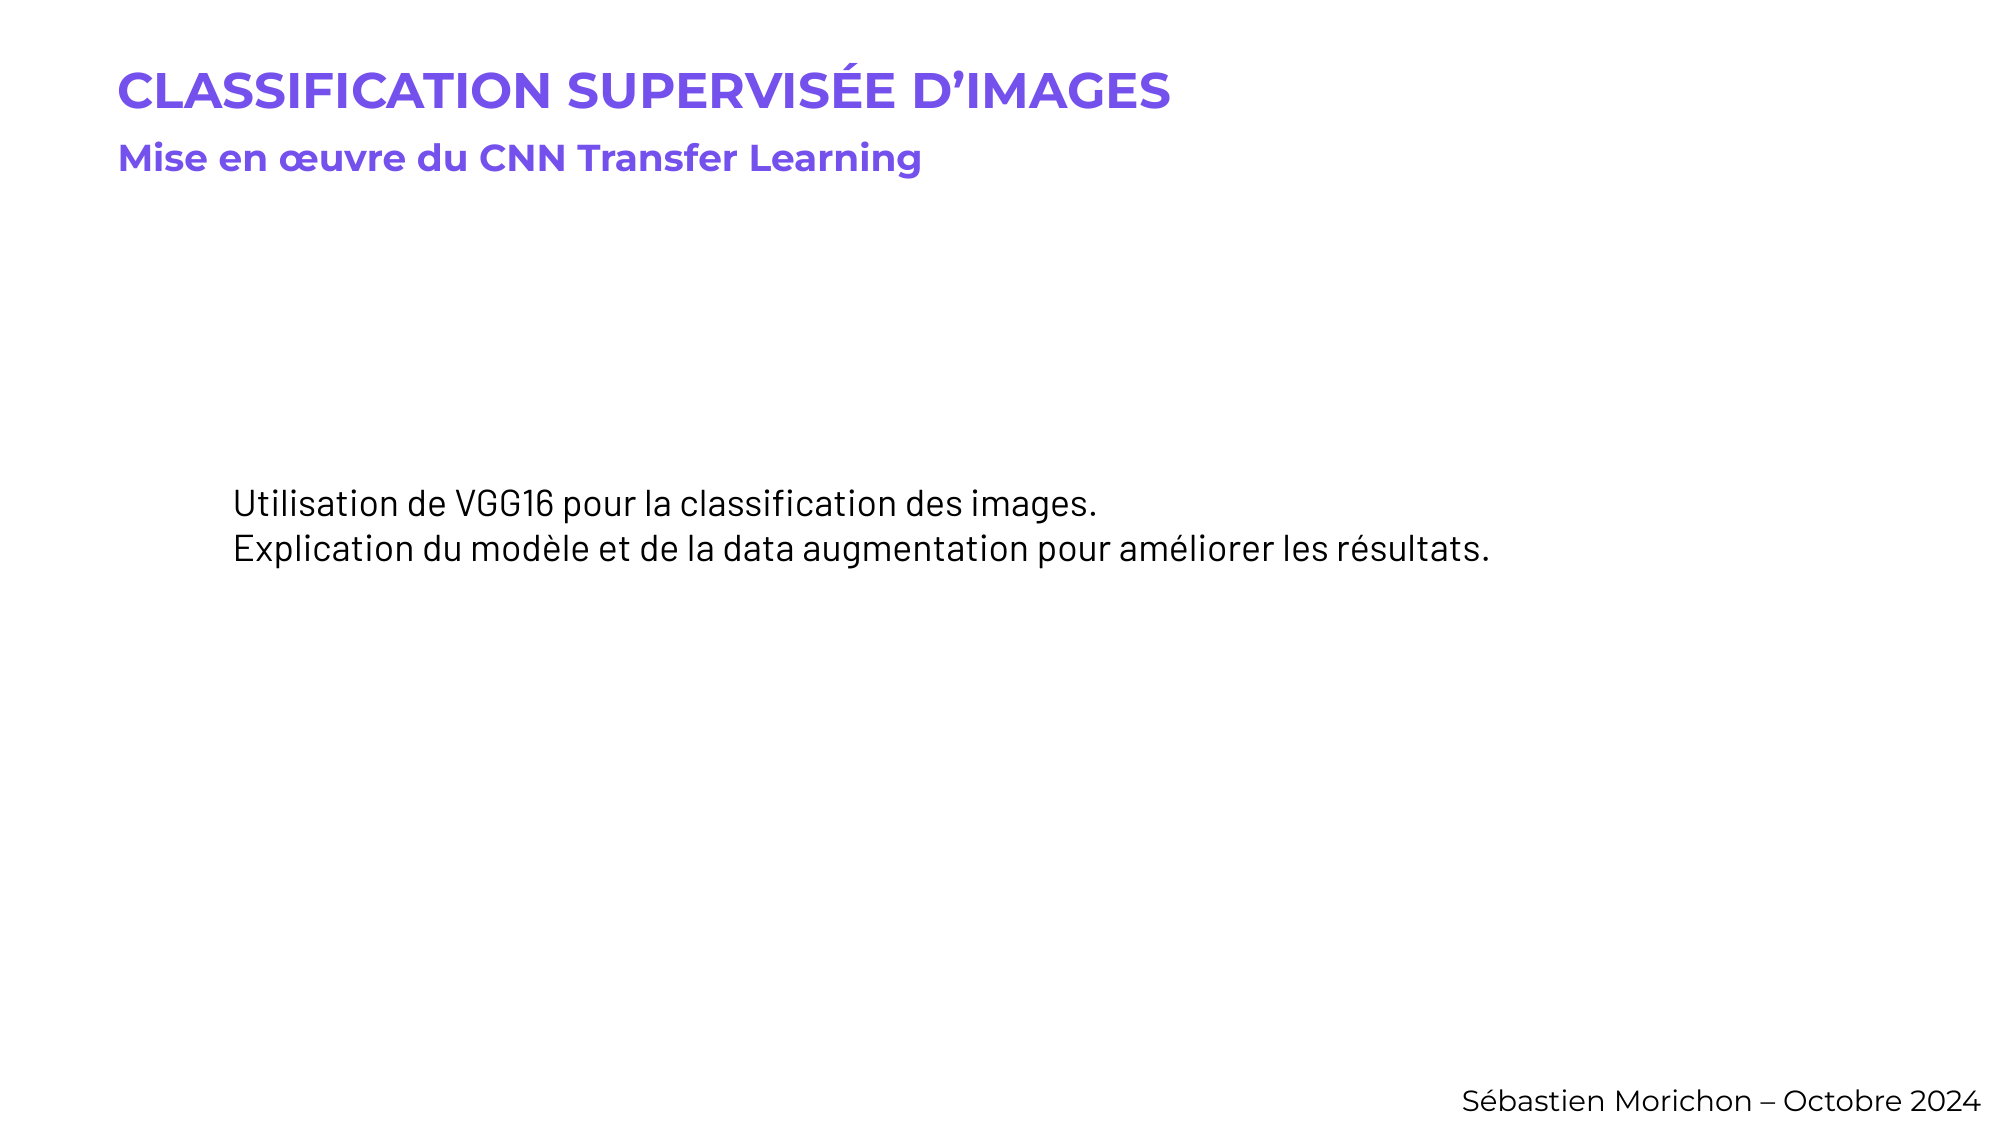

CLASSIFICATION SUPERVISÉE D’IMAGES
Mise en œuvre du CNN Transfer Learning
Utilisation de VGG16 pour la classification des images.
Explication du modèle et de la data augmentation pour améliorer les résultats.
Sébastien Morichon – Octobre 2024